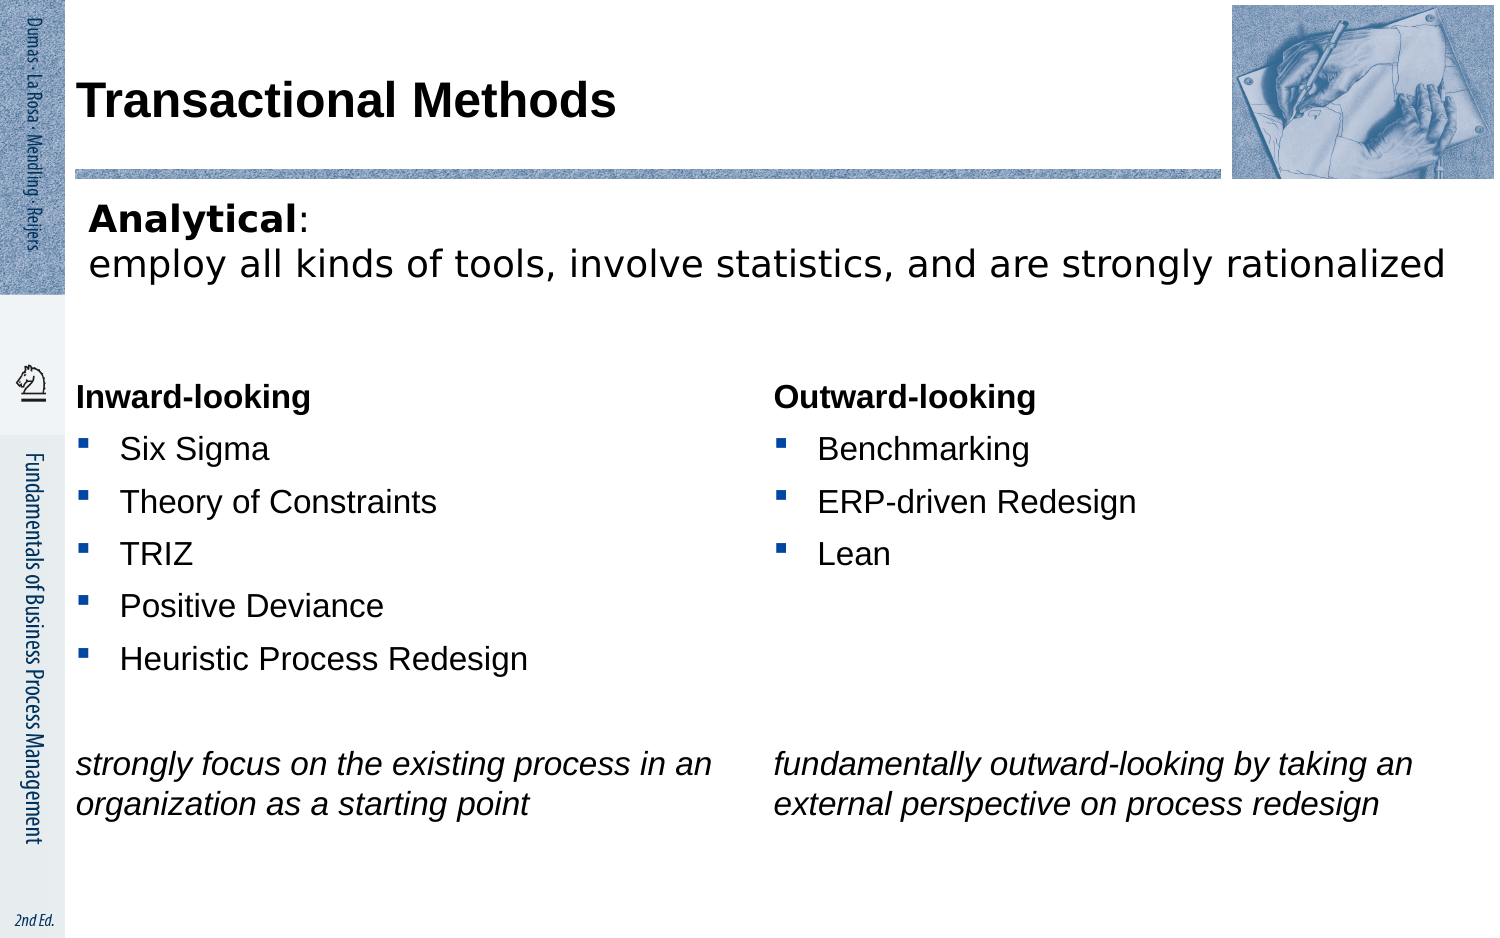

# Transactional Methods
Analytical:
employ all kinds of tools, involve statistics, and are strongly rationalized

Inward-looking
Six Sigma
Theory of Constraints
TRIZ
Positive Deviance
Heuristic Process Redesign

strongly focus on the existing process in an organization as a starting point

Outward-looking
Benchmarking
ERP-driven Redesign
Lean

fundamentally outward-looking by taking an external perspective on process redesign